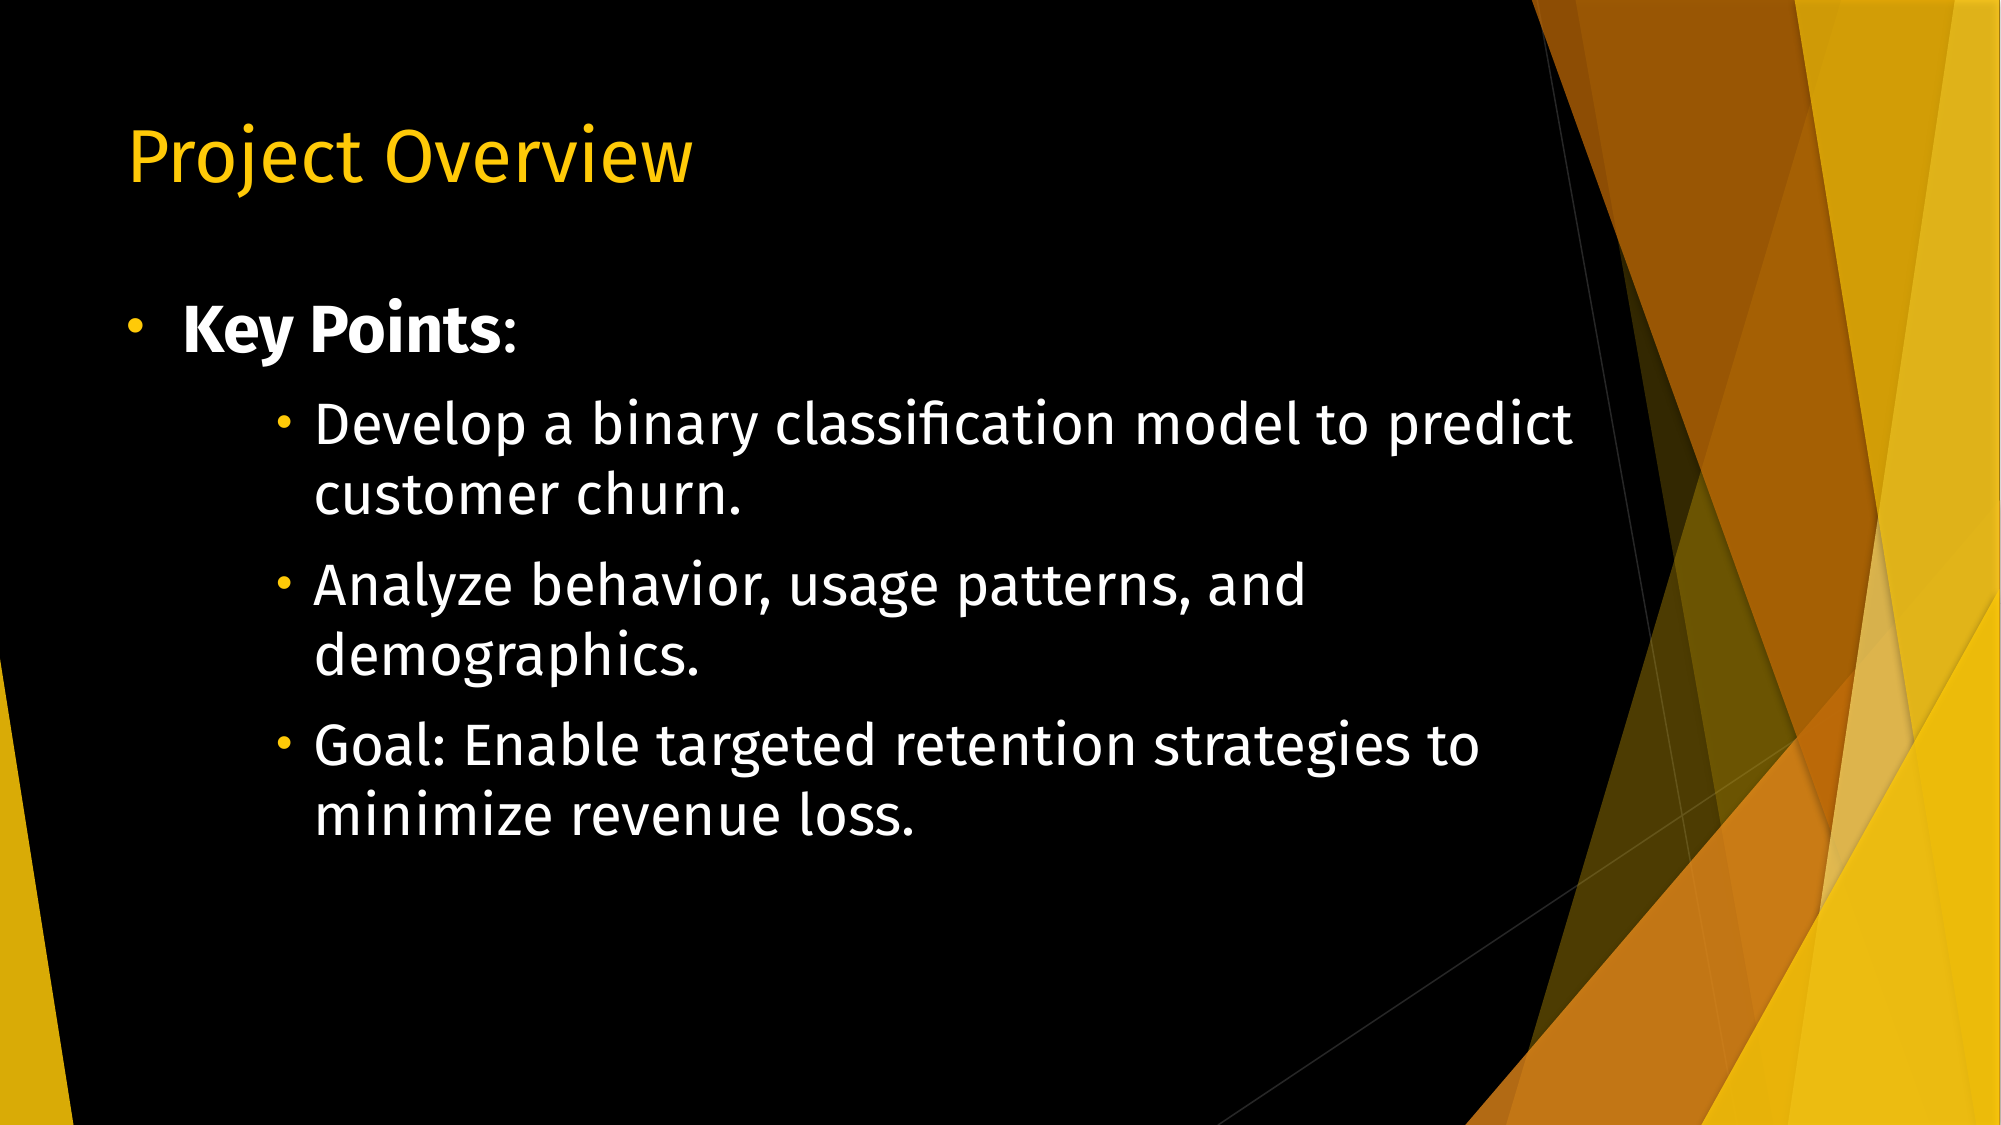

# Project Overview
Key Points:
Develop a binary classification model to predict customer churn.
Analyze behavior, usage patterns, and demographics.
Goal: Enable targeted retention strategies to minimize revenue loss.